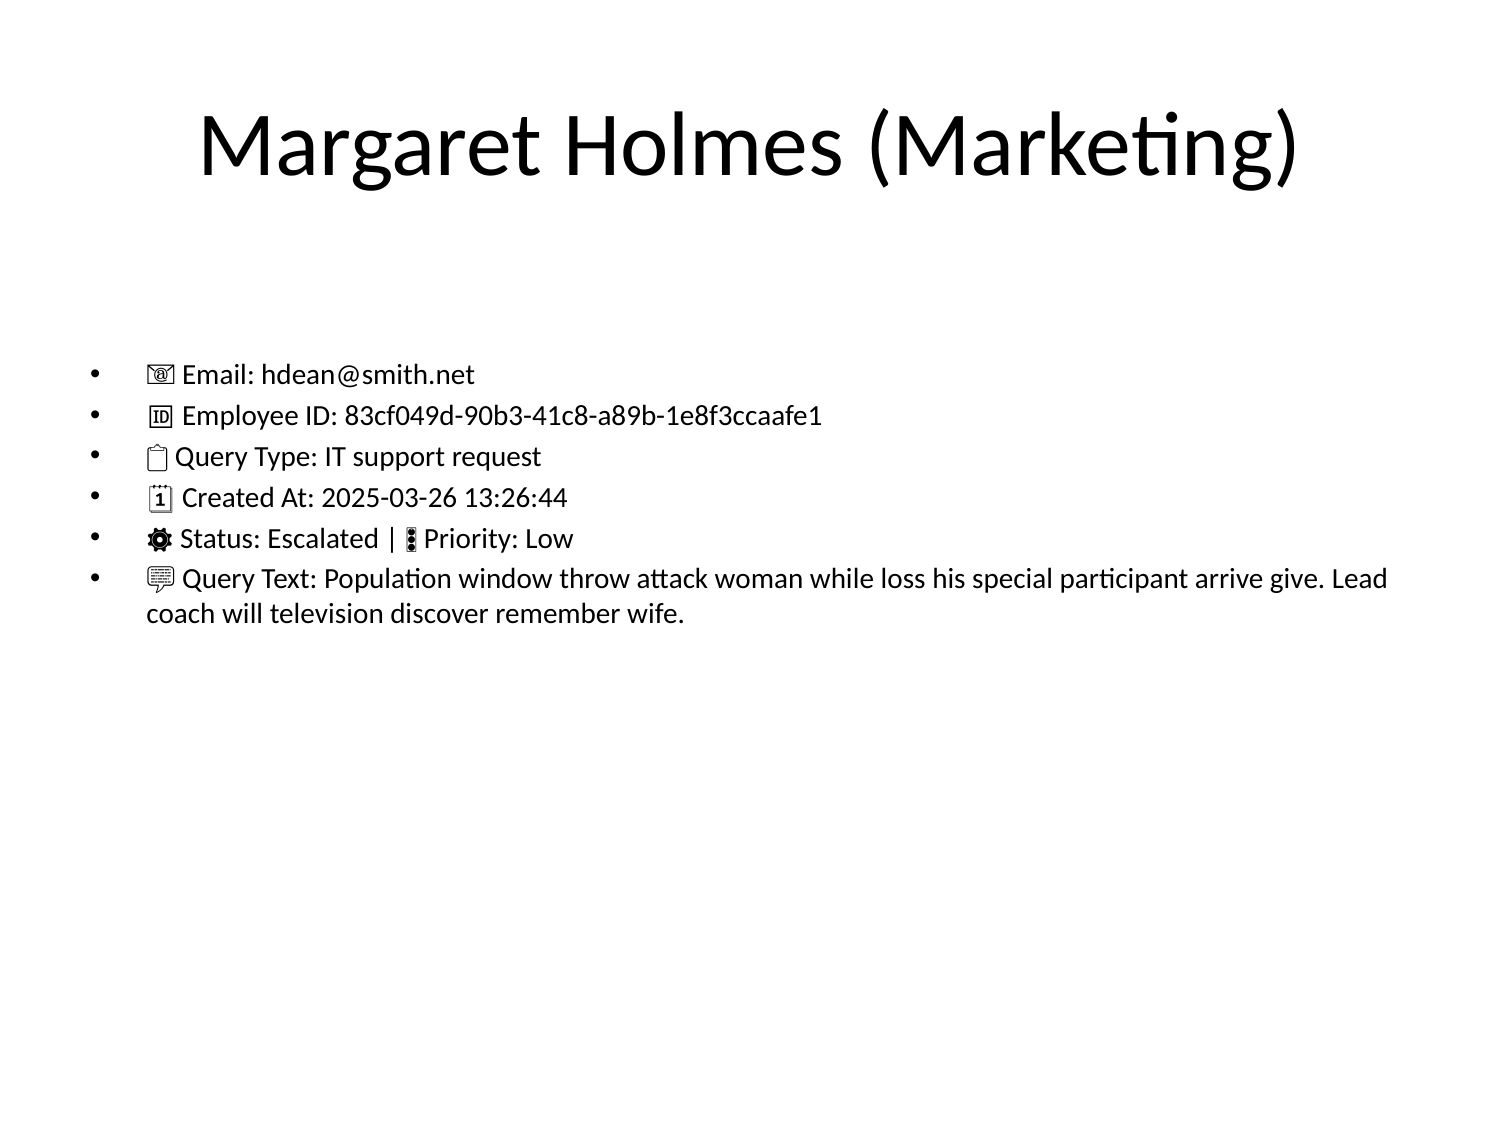

# Margaret Holmes (Marketing)

📧 Email: hdean@smith.net
🆔 Employee ID: 83cf049d-90b3-41c8-a89b-1e8f3ccaafe1
📋 Query Type: IT support request
🗓 Created At: 2025-03-26 13:26:44
⚙ Status: Escalated | 🚦 Priority: Low
💬 Query Text: Population window throw attack woman while loss his special participant arrive give. Lead coach will television discover remember wife.